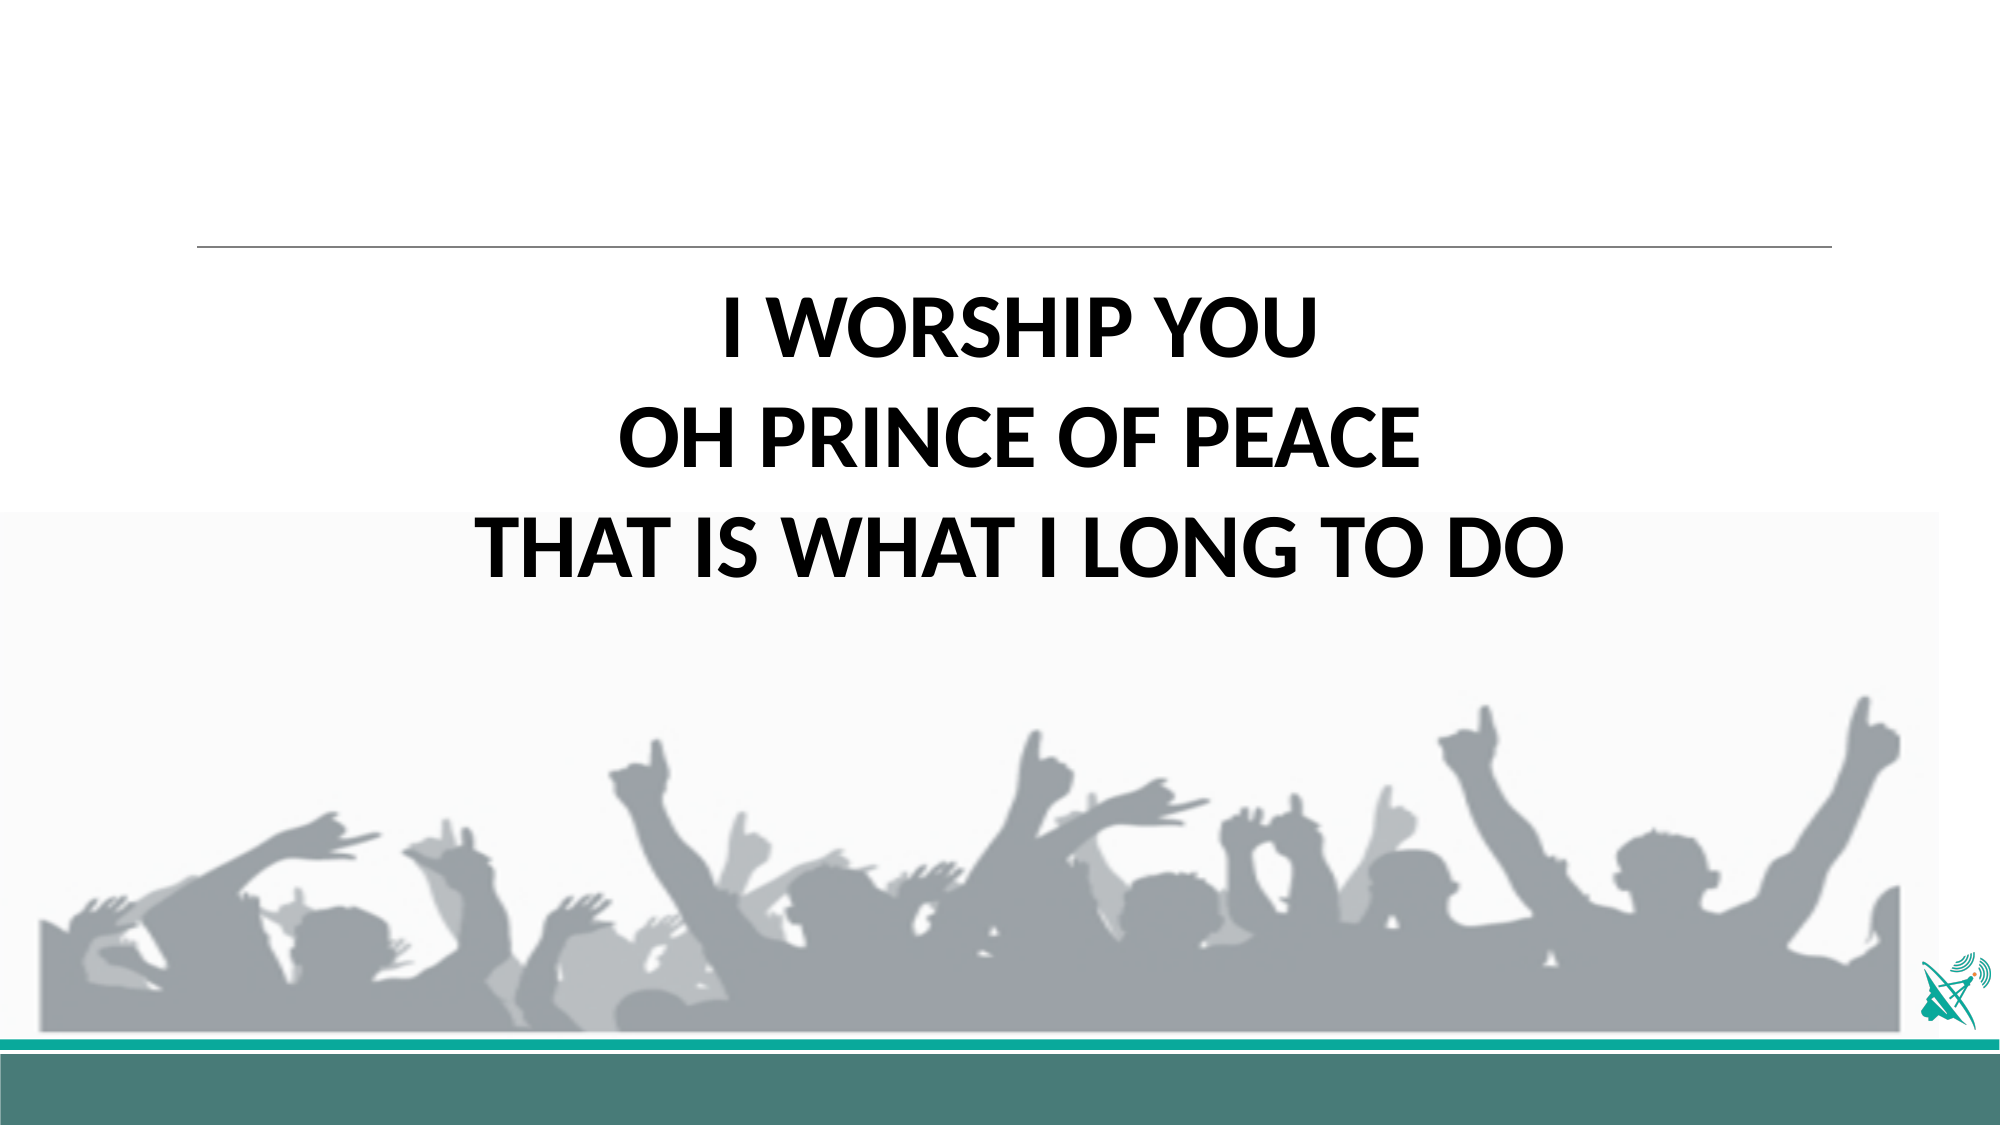

I WORSHIP YOU
OH PRINCE OF PEACE
THAT IS WHAT I LONG TO DO